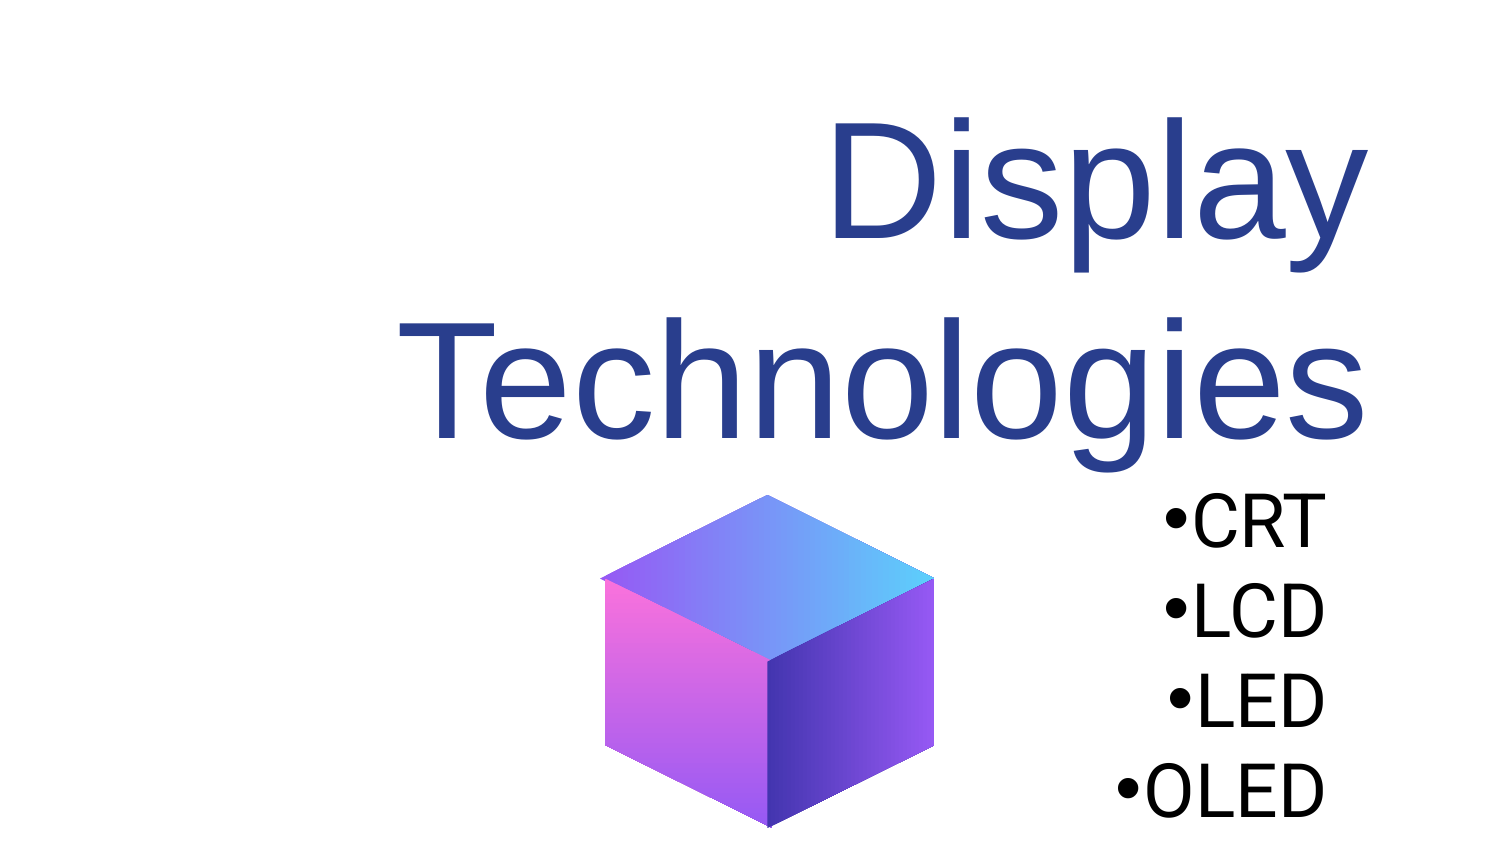

#
Display Technologies
CRT
LCD
LED
OLED